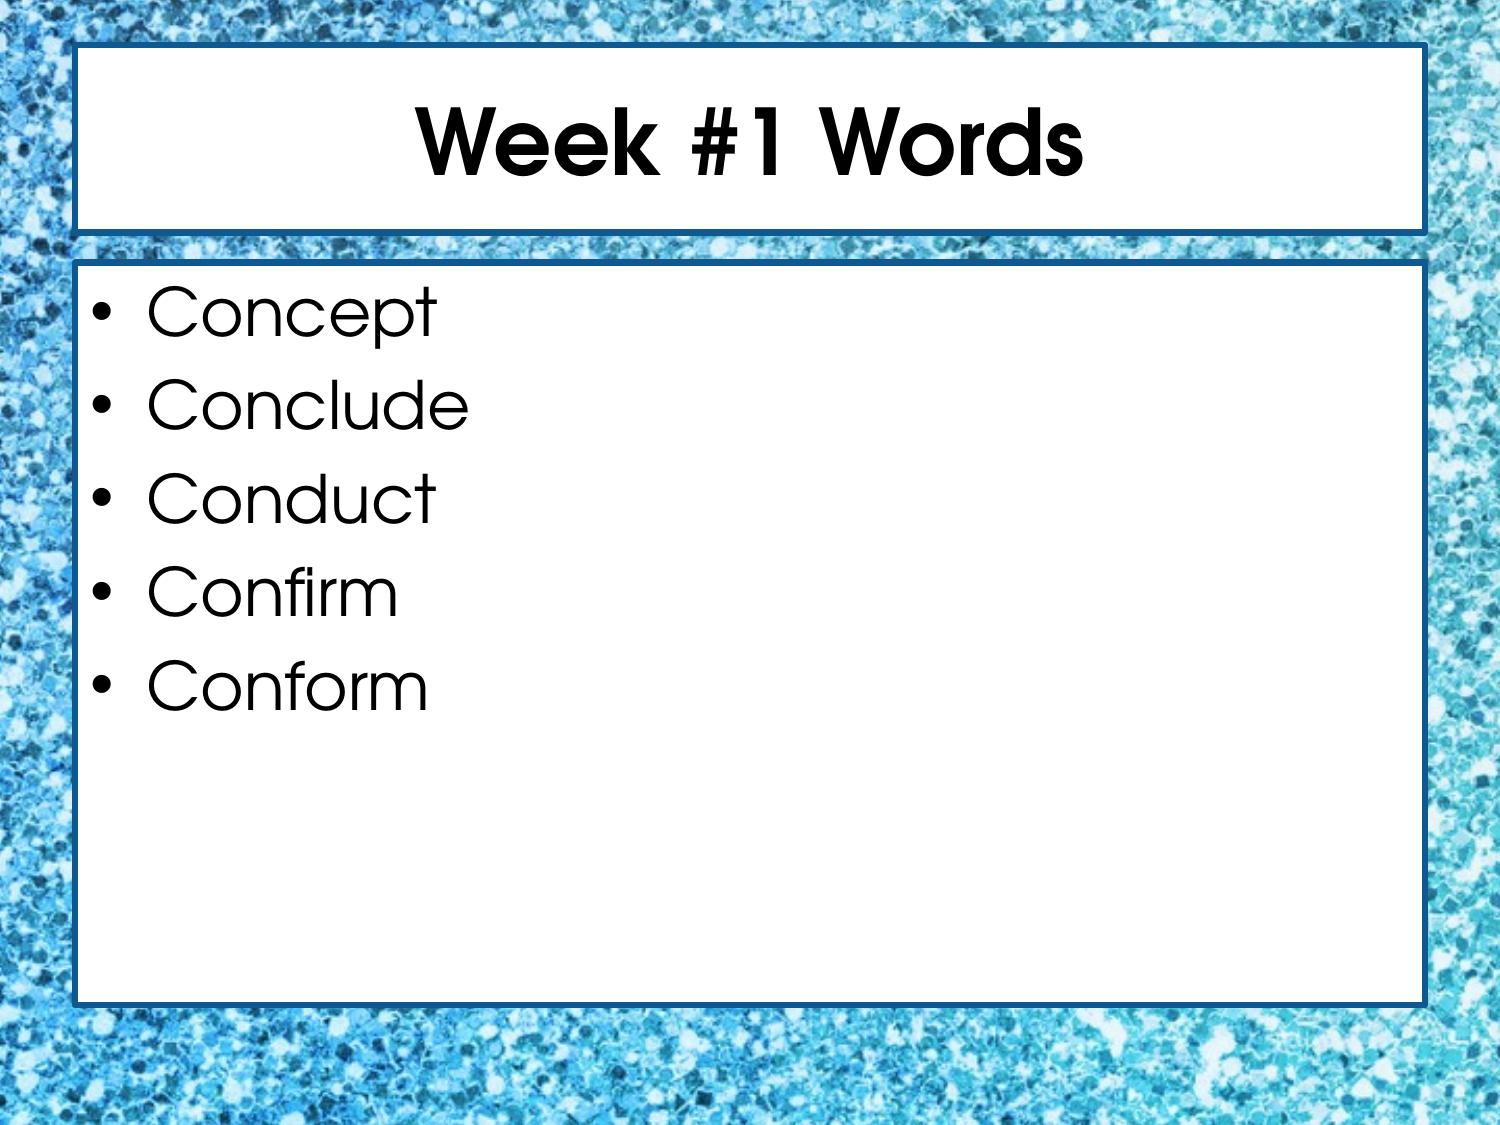

# Week #1 Words
Concept
Conclude
Conduct
Confirm
Conform